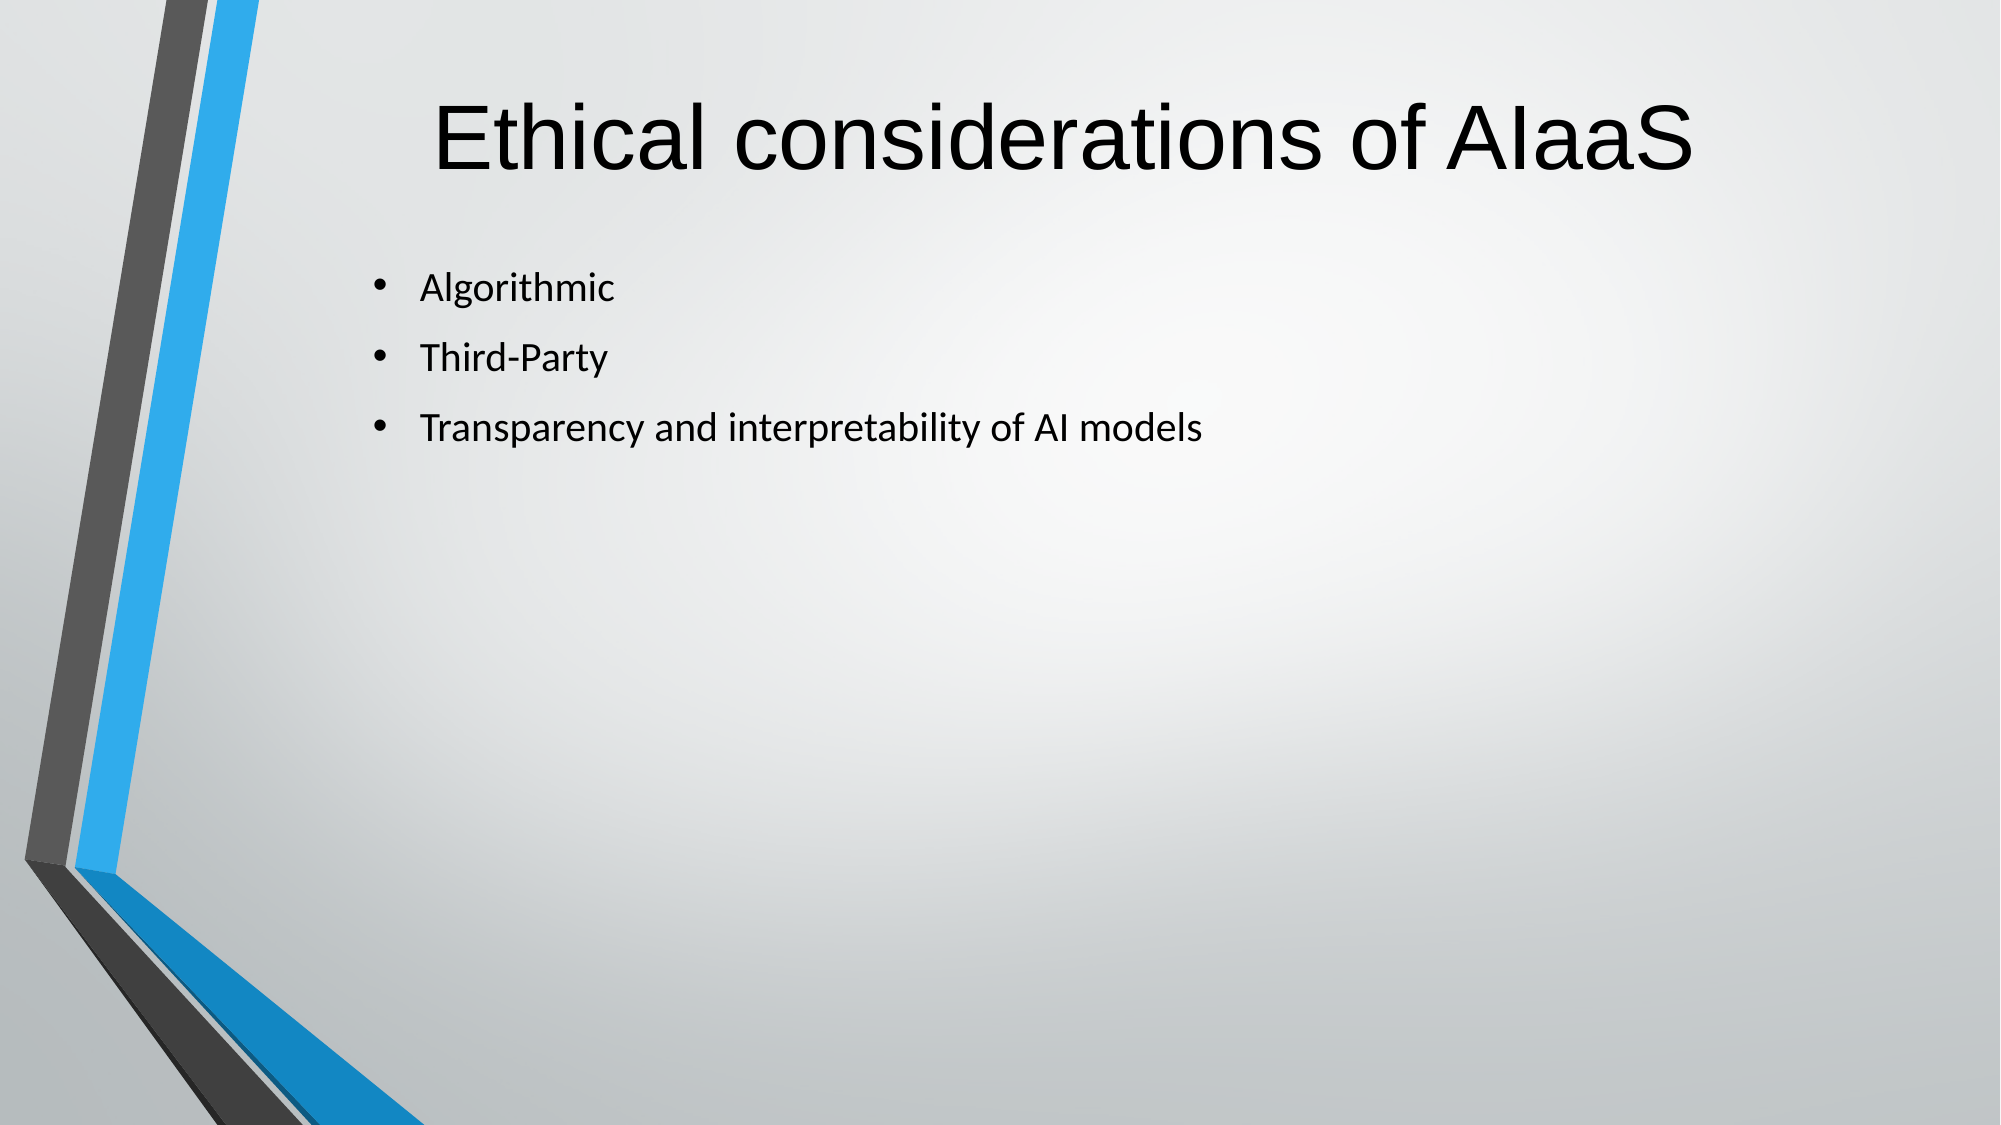

# Ethical considerations of AIaaS
Algorithmic
Third-Party
Transparency and interpretability of AI models